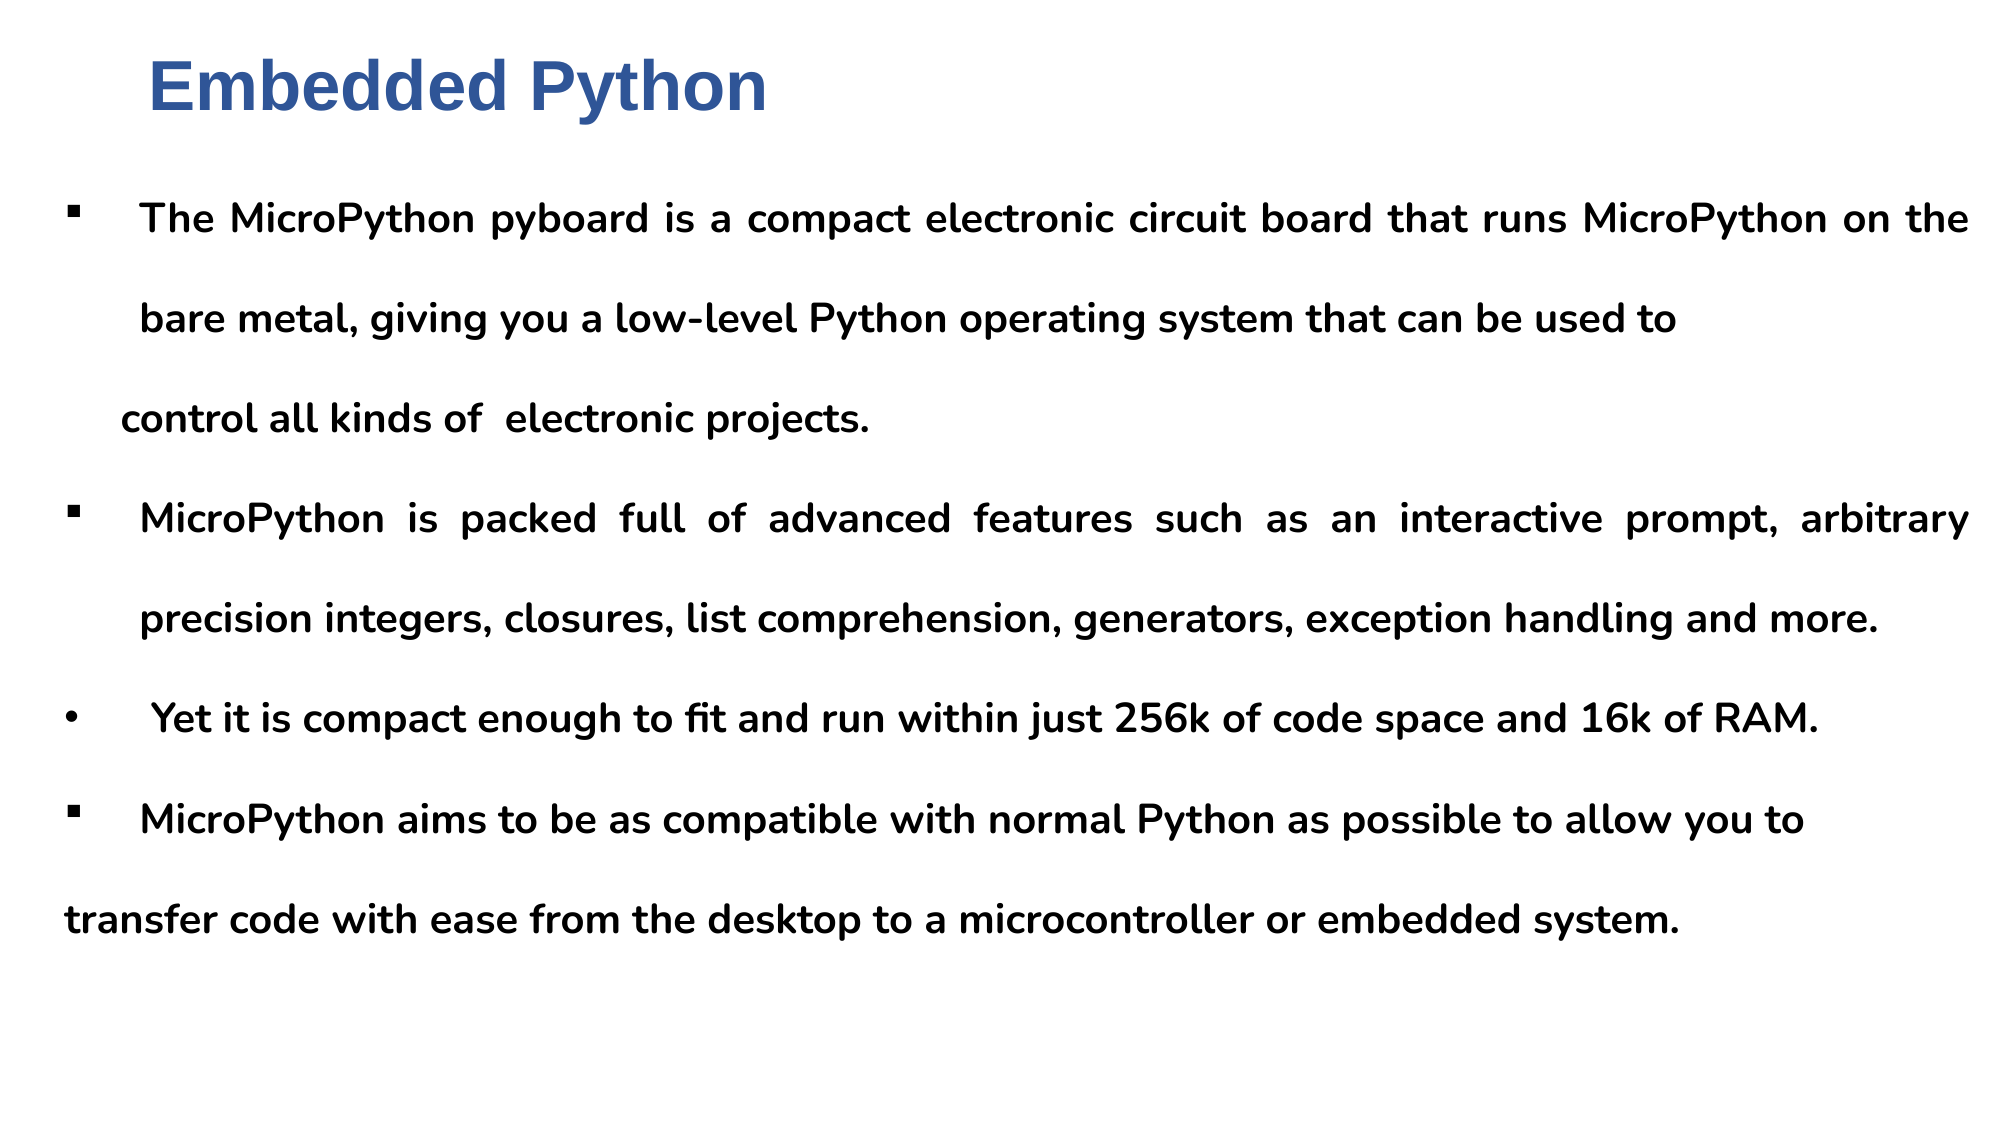

Embedded Python
The MicroPython pyboard is a compact electronic circuit board that runs MicroPython on the bare metal, giving you a low-level Python operating system that can be used to
     control all kinds of  electronic projects.
MicroPython is packed full of advanced features such as an interactive prompt, arbitrary precision integers, closures, list comprehension, generators, exception handling and more.
 Yet it is compact enough to fit and run within just 256k of code space and 16k of RAM.
MicroPython aims to be as compatible with normal Python as possible to allow you to
transfer code with ease from the desktop to a microcontroller or embedded system.